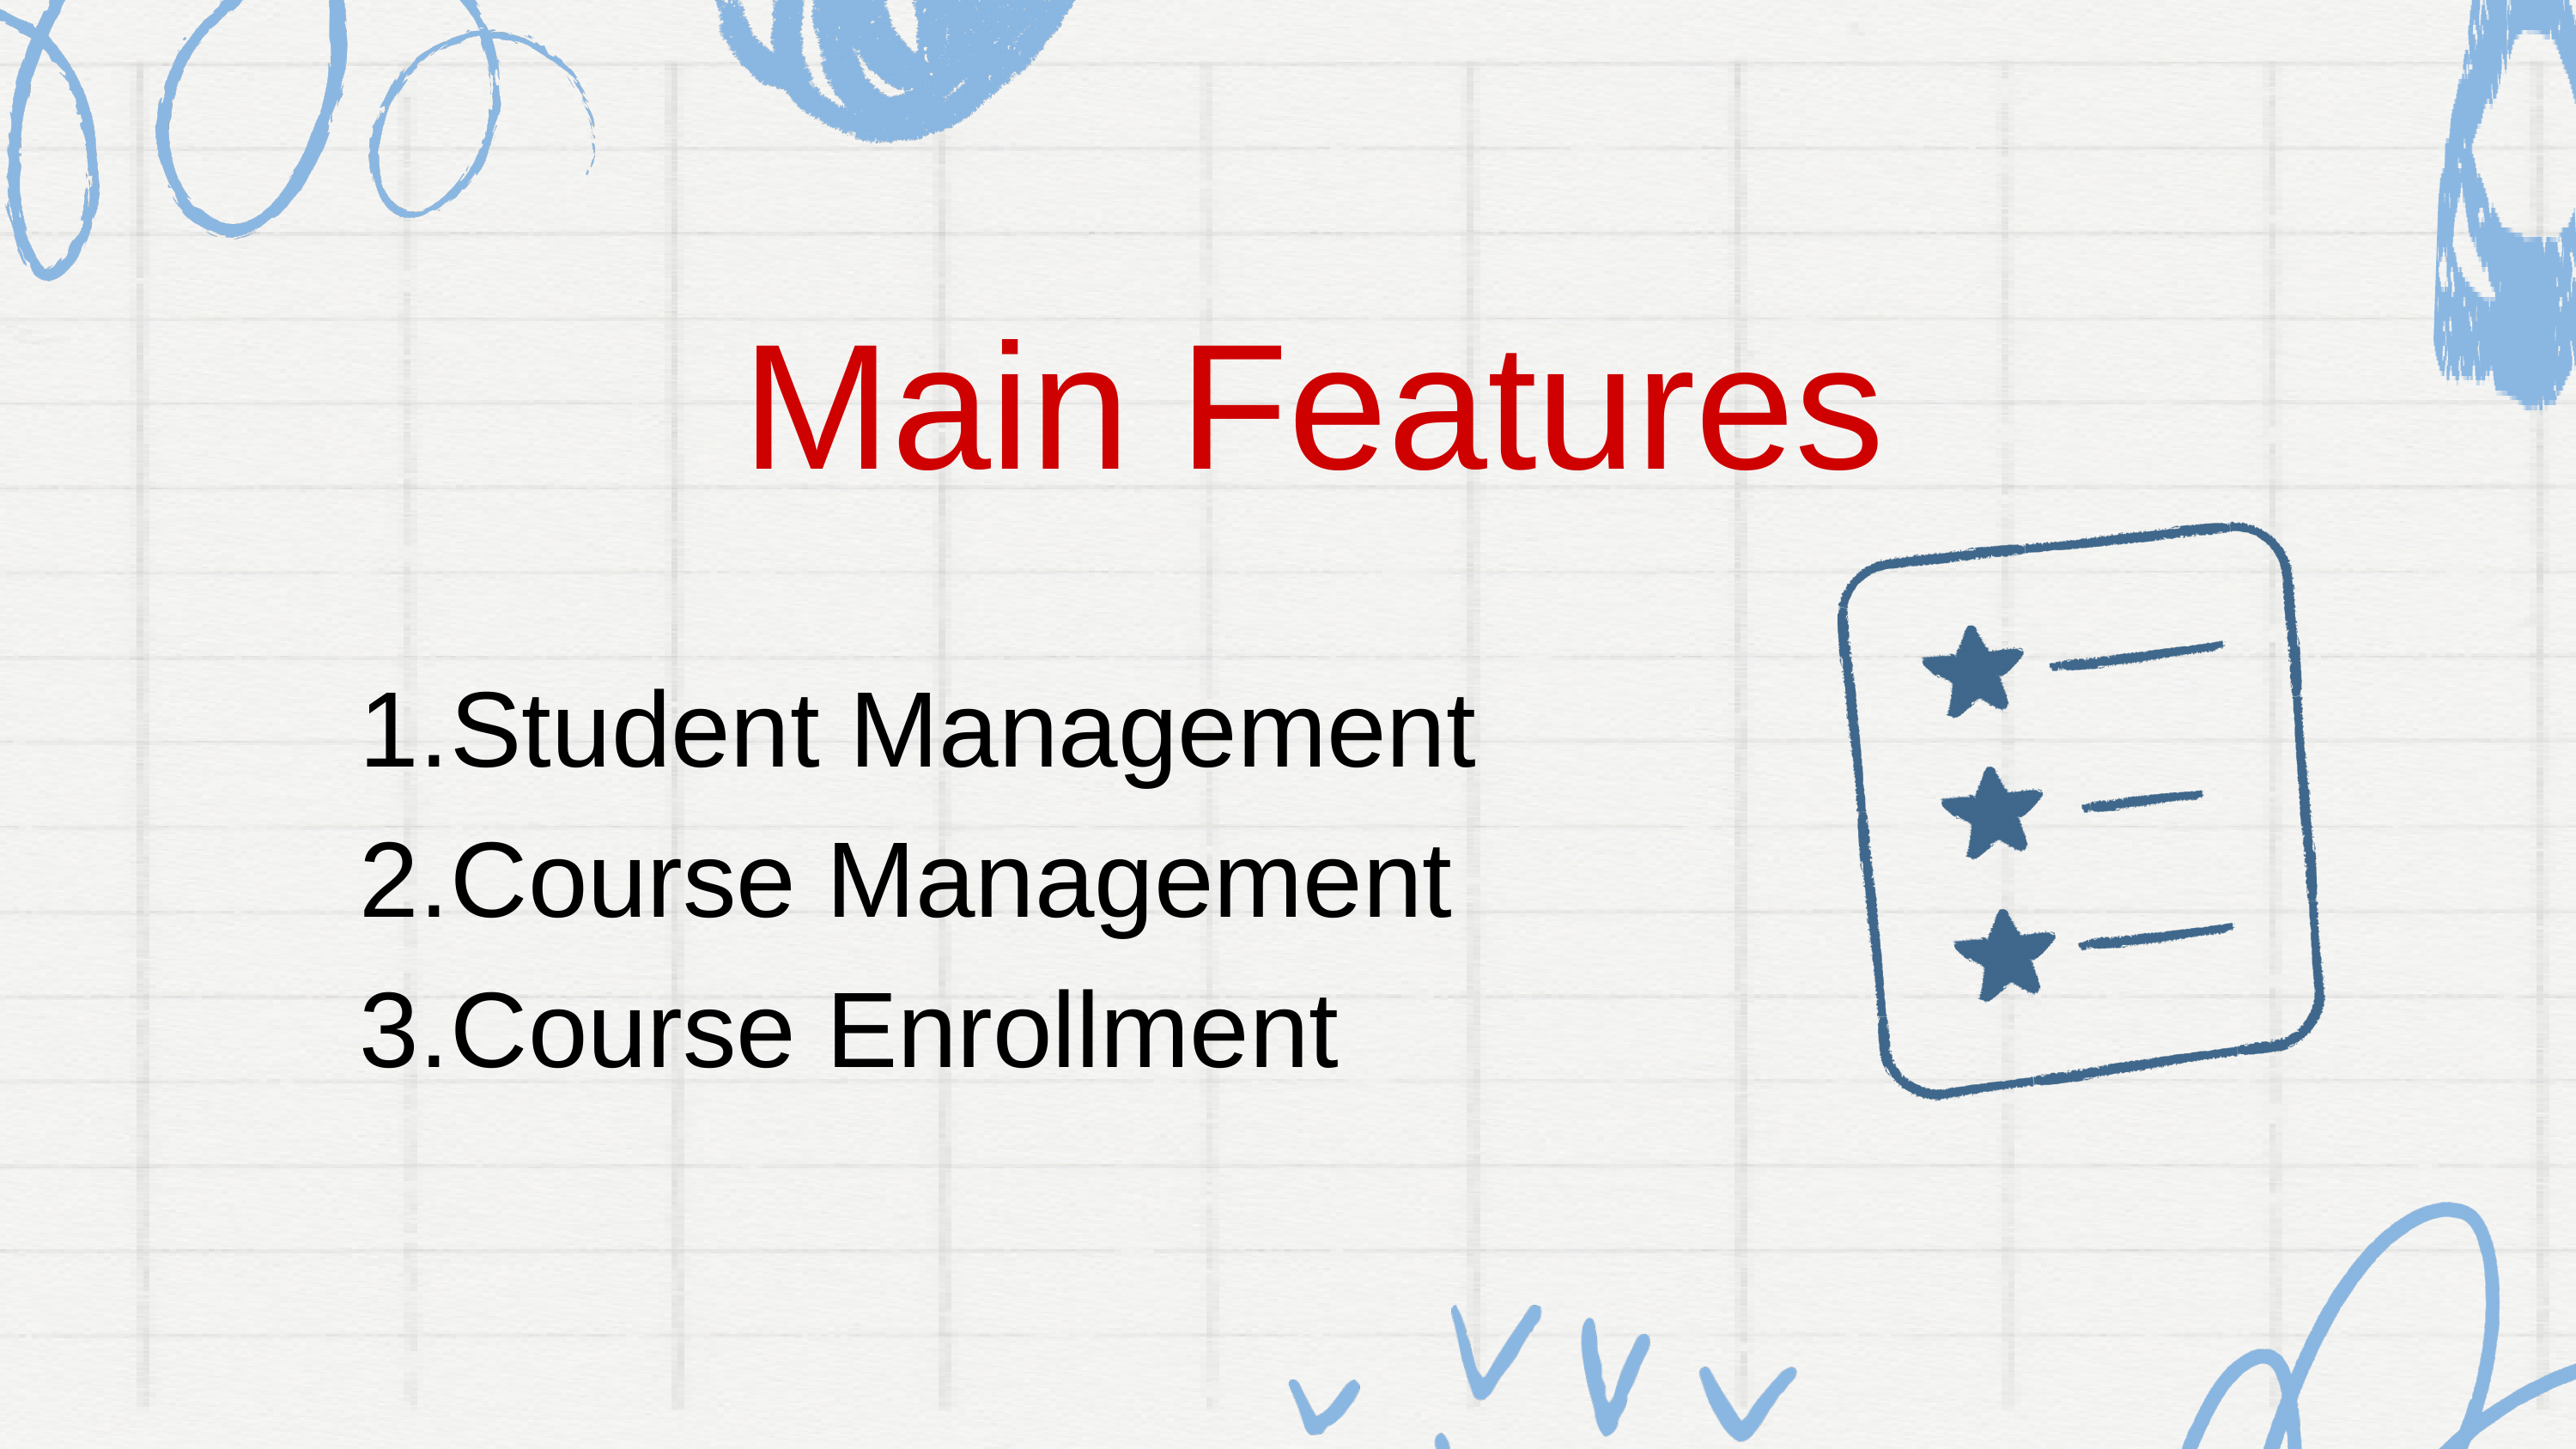

Main Features

Student Management
Course Management
Course Enrollment